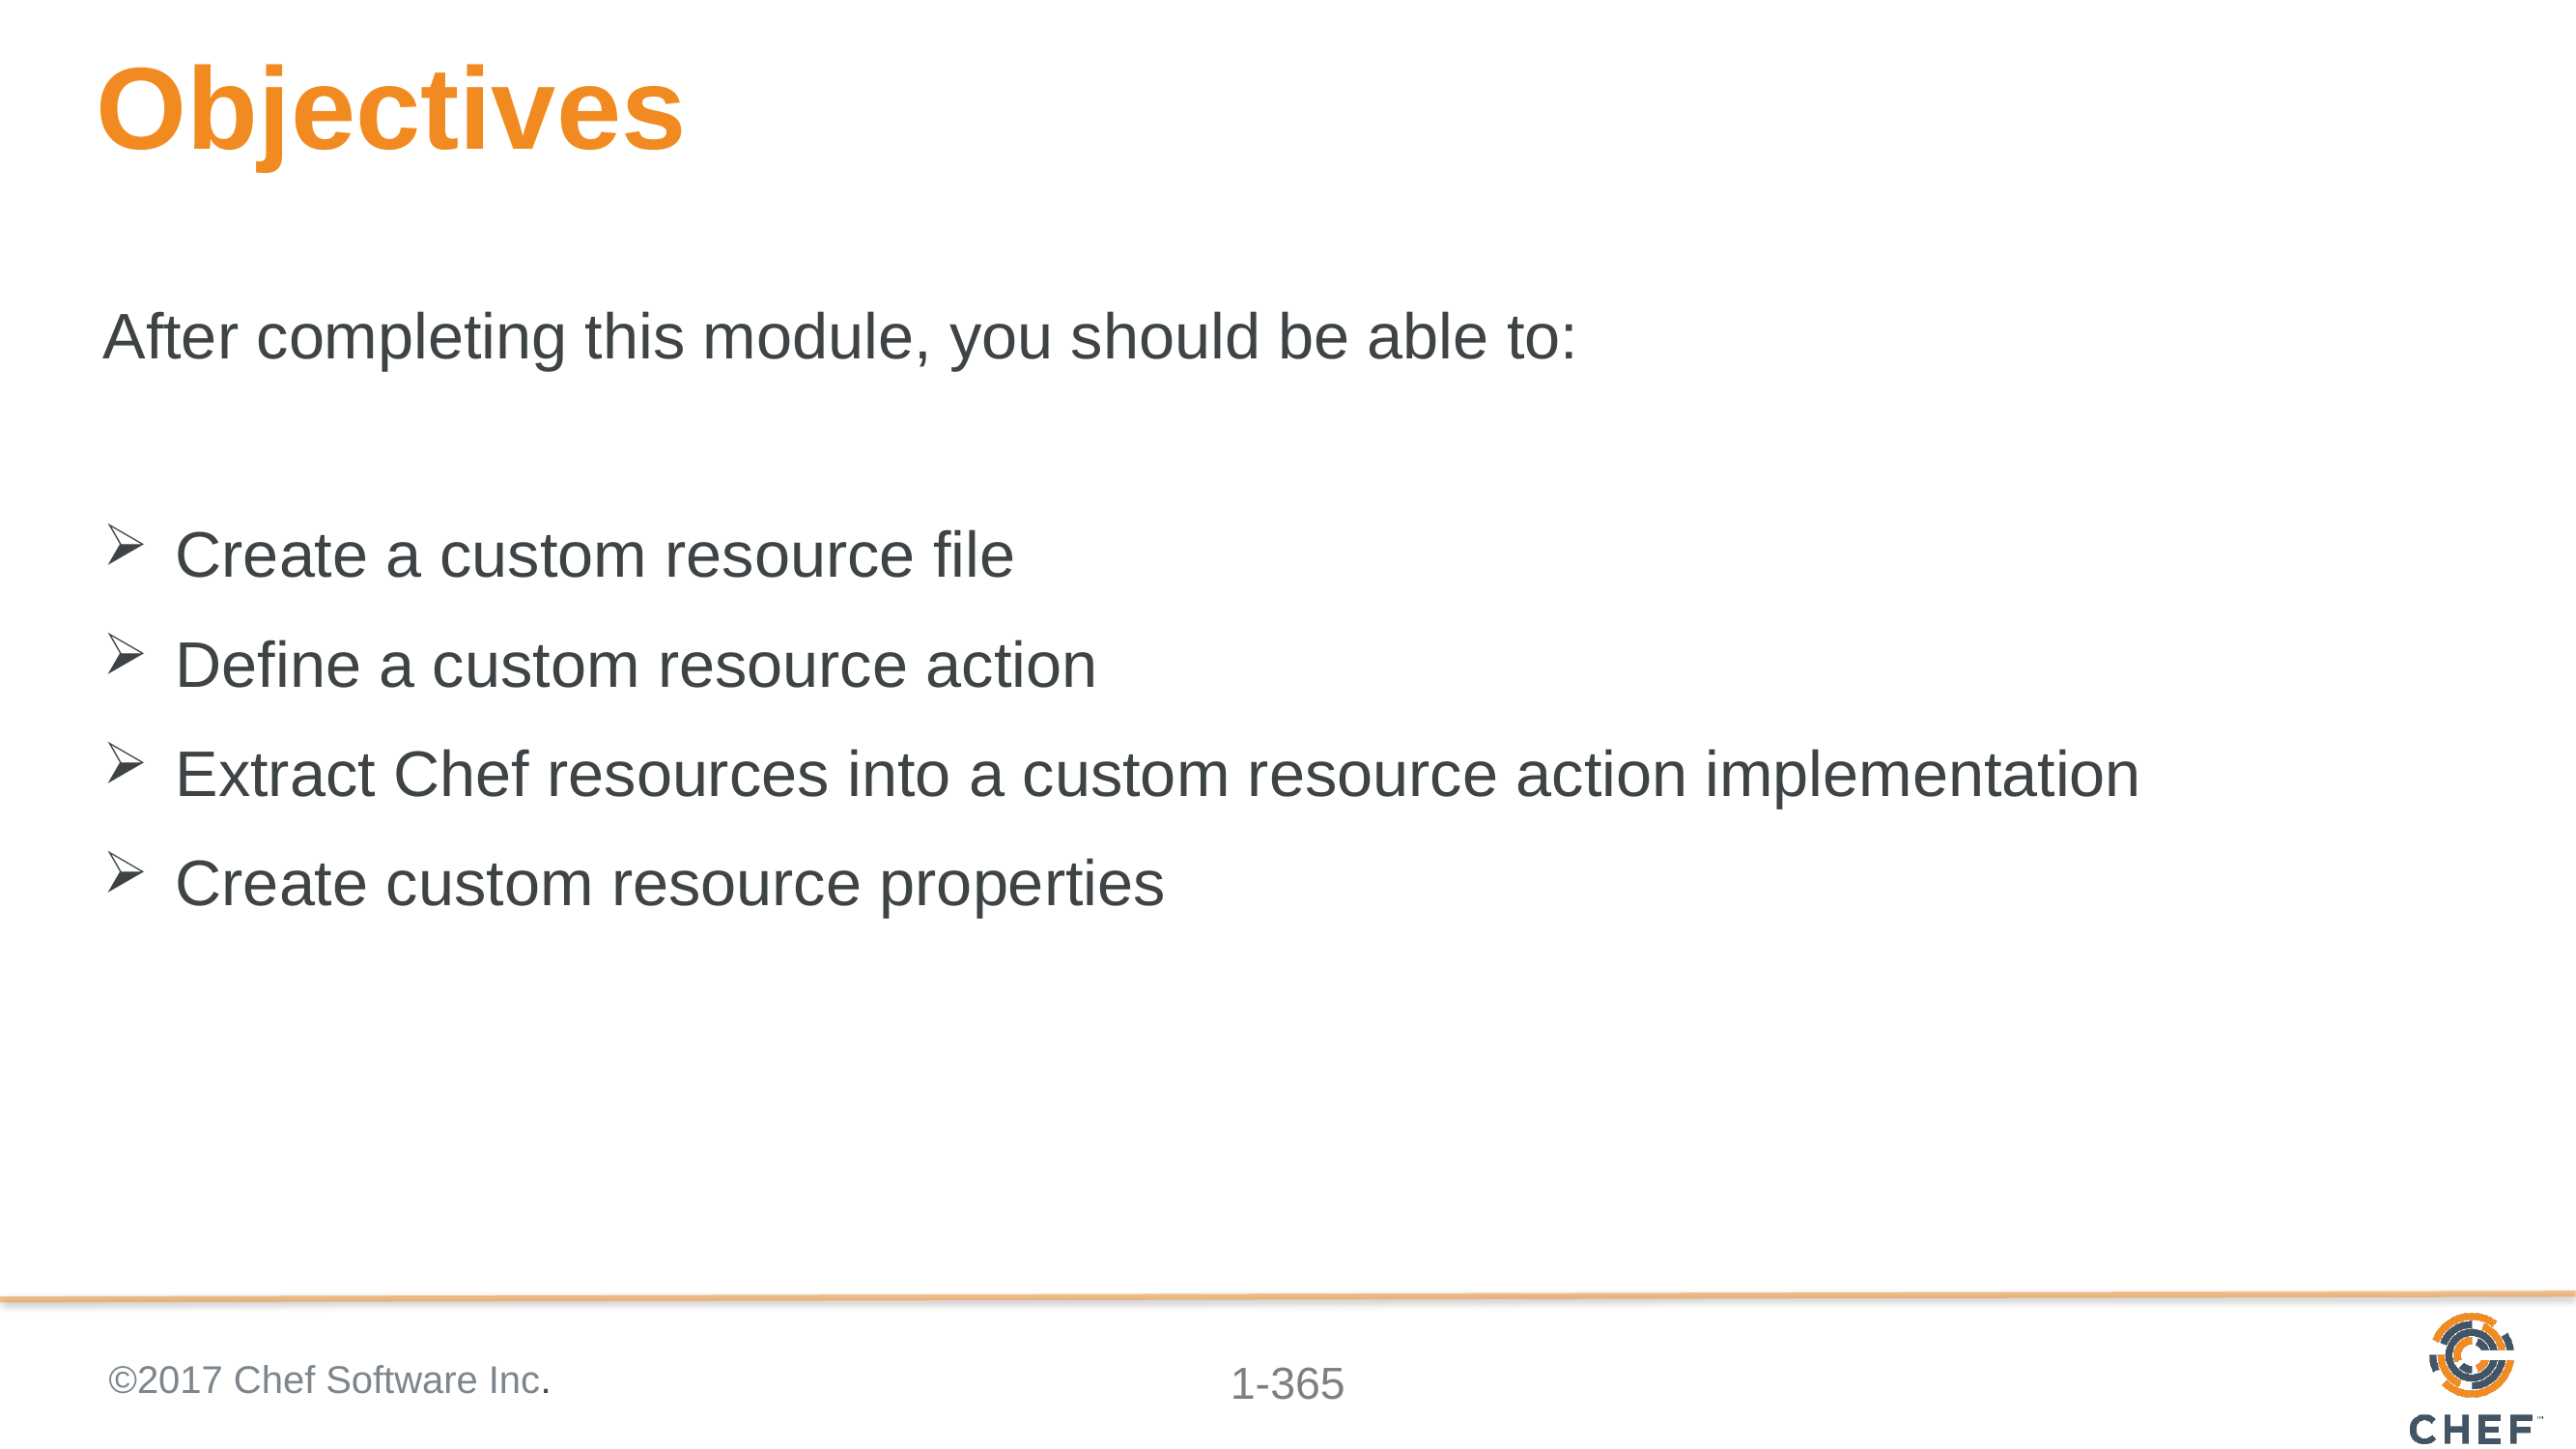

# Objectives
After completing this module, you should be able to:

Create a custom resource file
Define a custom resource action
Extract Chef resources into a custom resource action implementation
Create custom resource properties